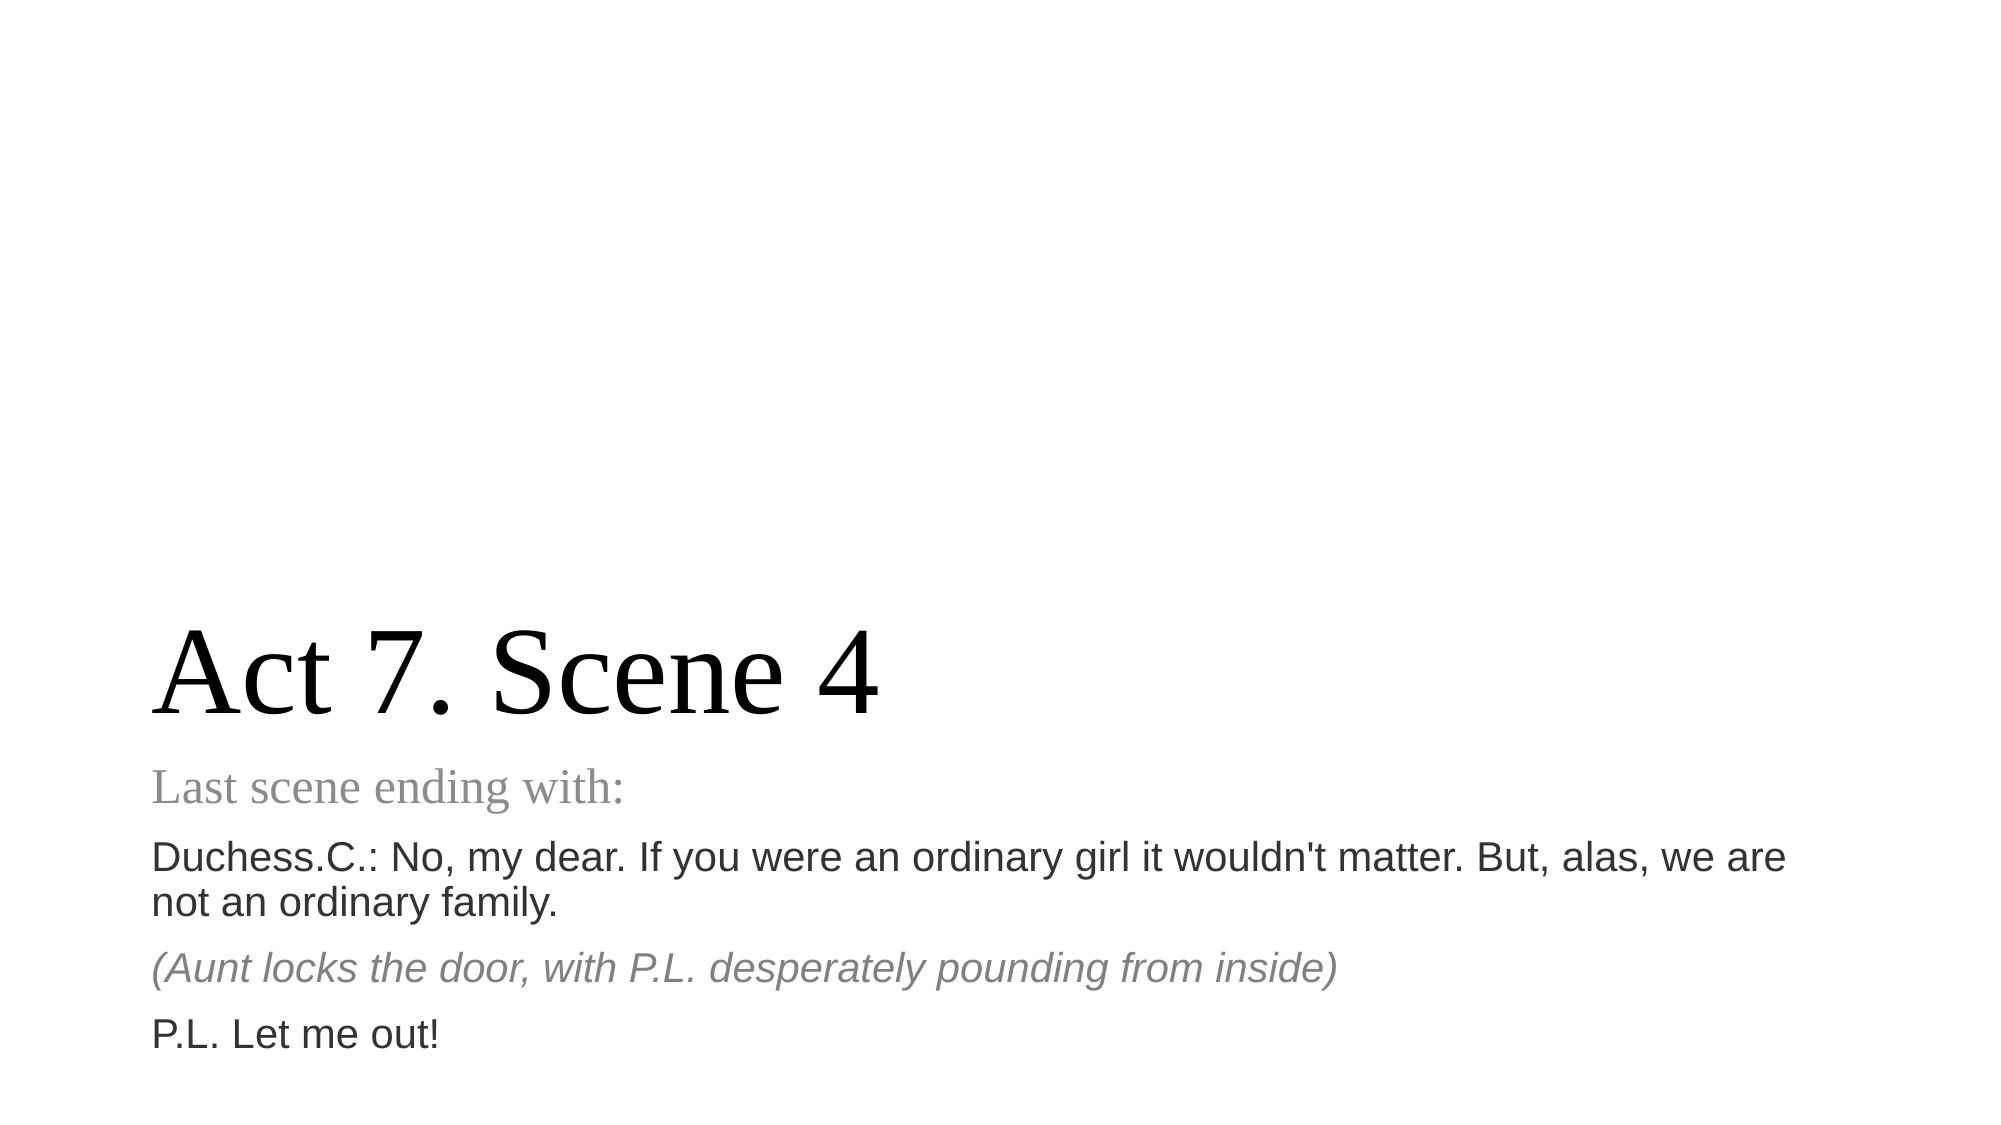

# Act 7. Scene 4
Last scene ending with:
Duchess.C.: No, my dear. If you were an ordinary girl it wouldn't matter. But, alas, we are not an ordinary family.
(Aunt locks the door, with P.L. desperately pounding from inside)
P.L. Let me out!